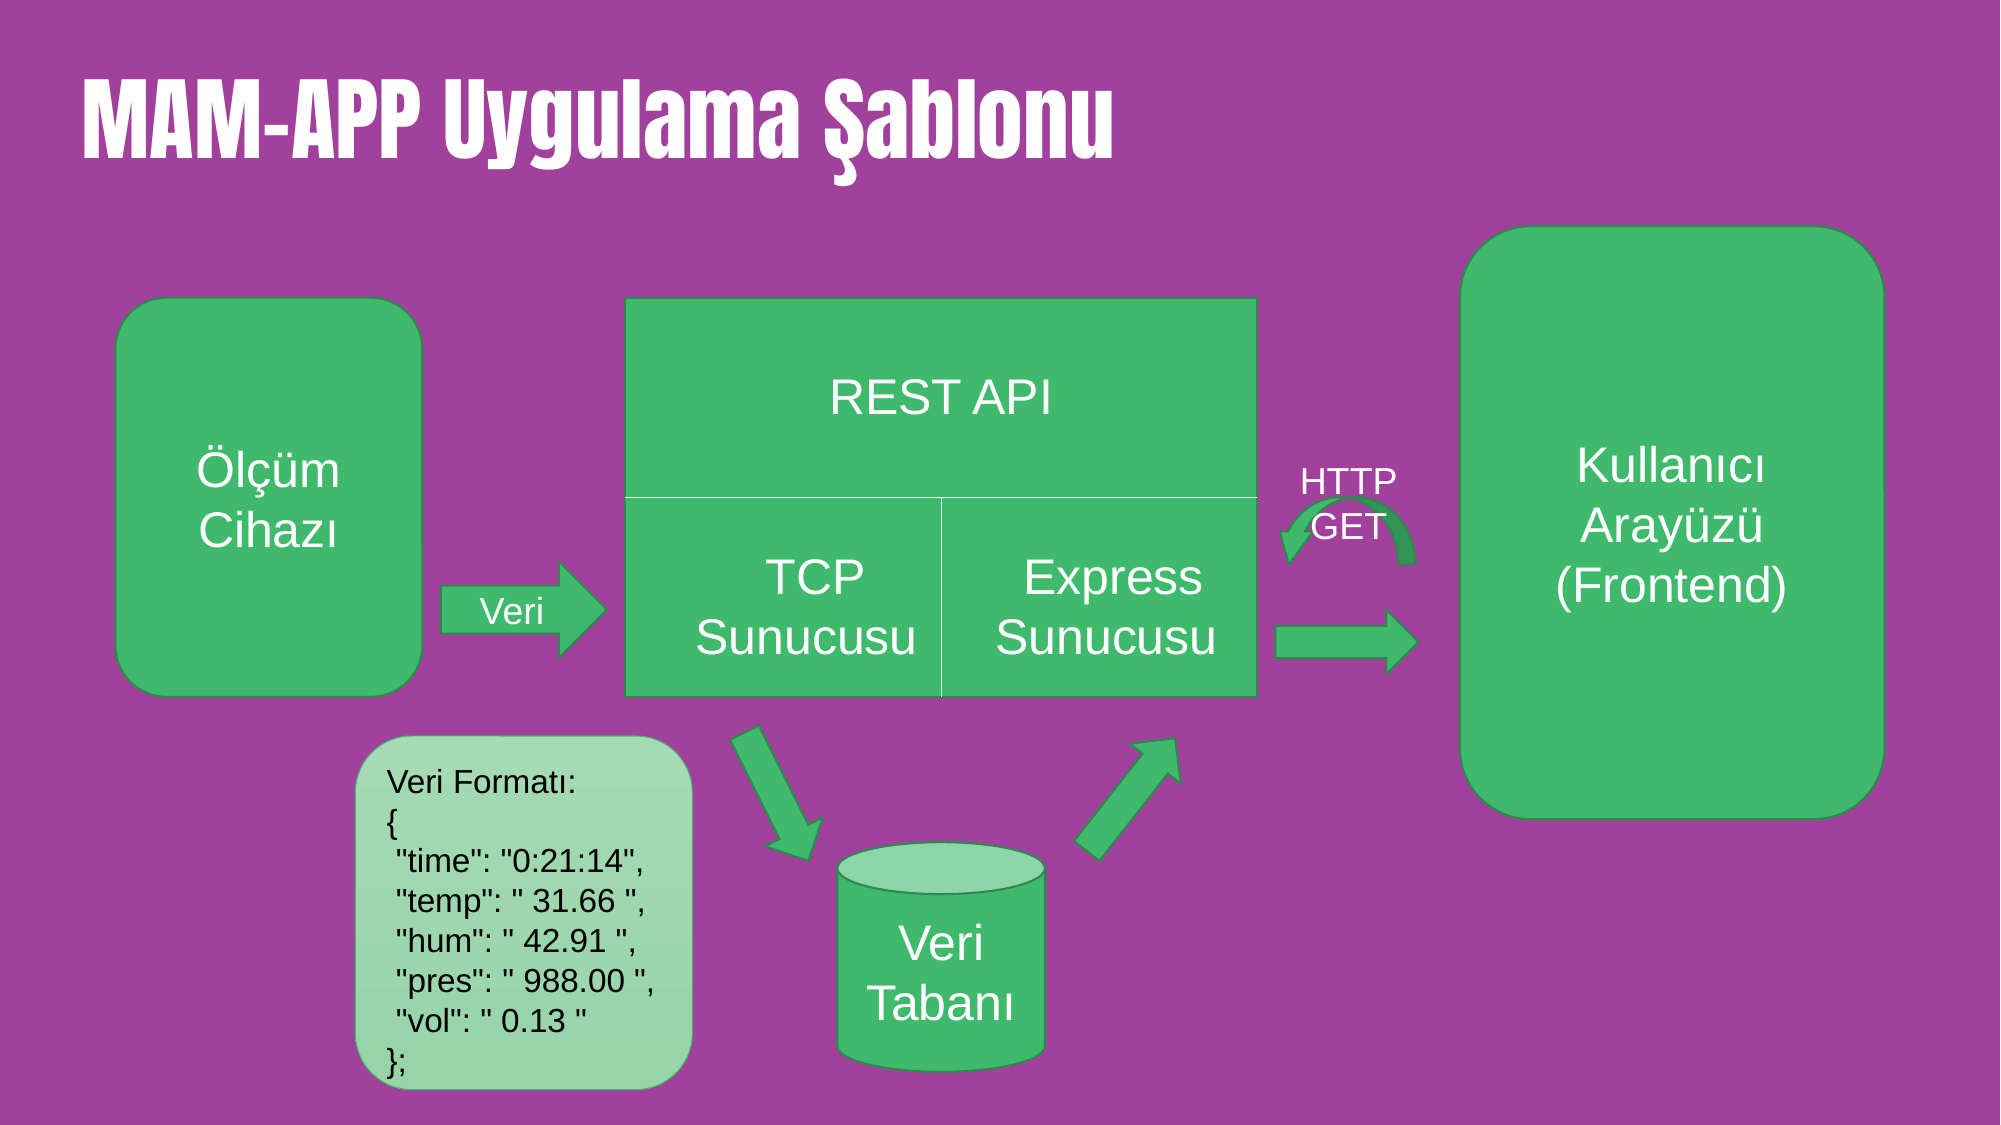

MAM-APP Uygulama Şablonu
Kullanıcı Arayüzü
(Frontend)

REST API

         TCP	      Express
    Sunucusu 	    Sunucusu
Ölçüm Cihazı
HTTP
GET

Veri

Veri Formatı:
{
 "time": "0:21:14",
 "temp": " 31.66 ",
 "hum": " 42.91 ",
 "pres": " 988.00 ",
 "vol": " 0.13 "
};
Veri Tabanı